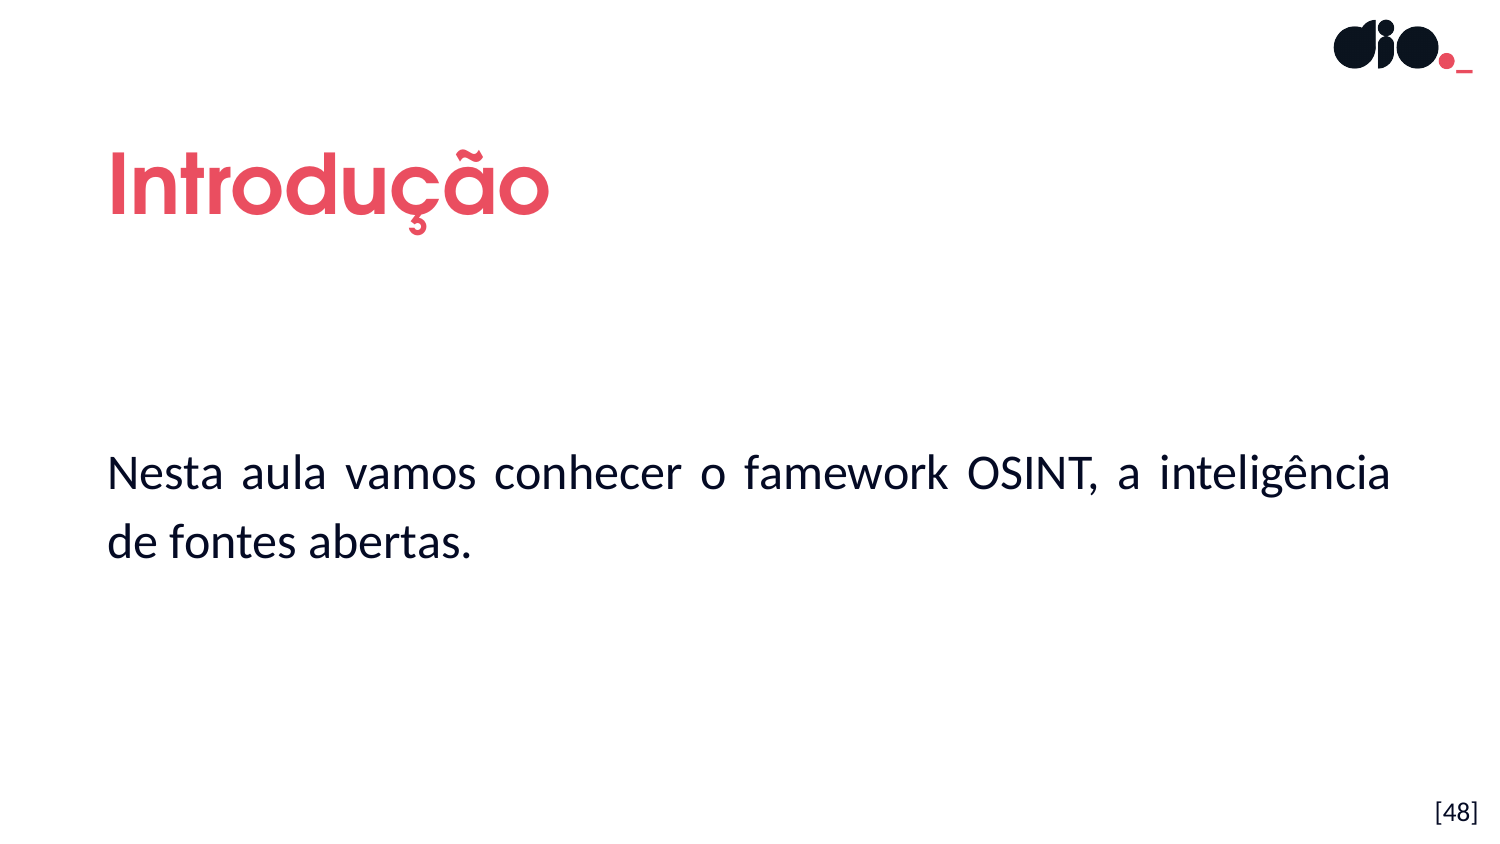

Introdução
Nesta aula vamos conhecer o famework OSINT, a inteligência de fontes abertas.
[48]